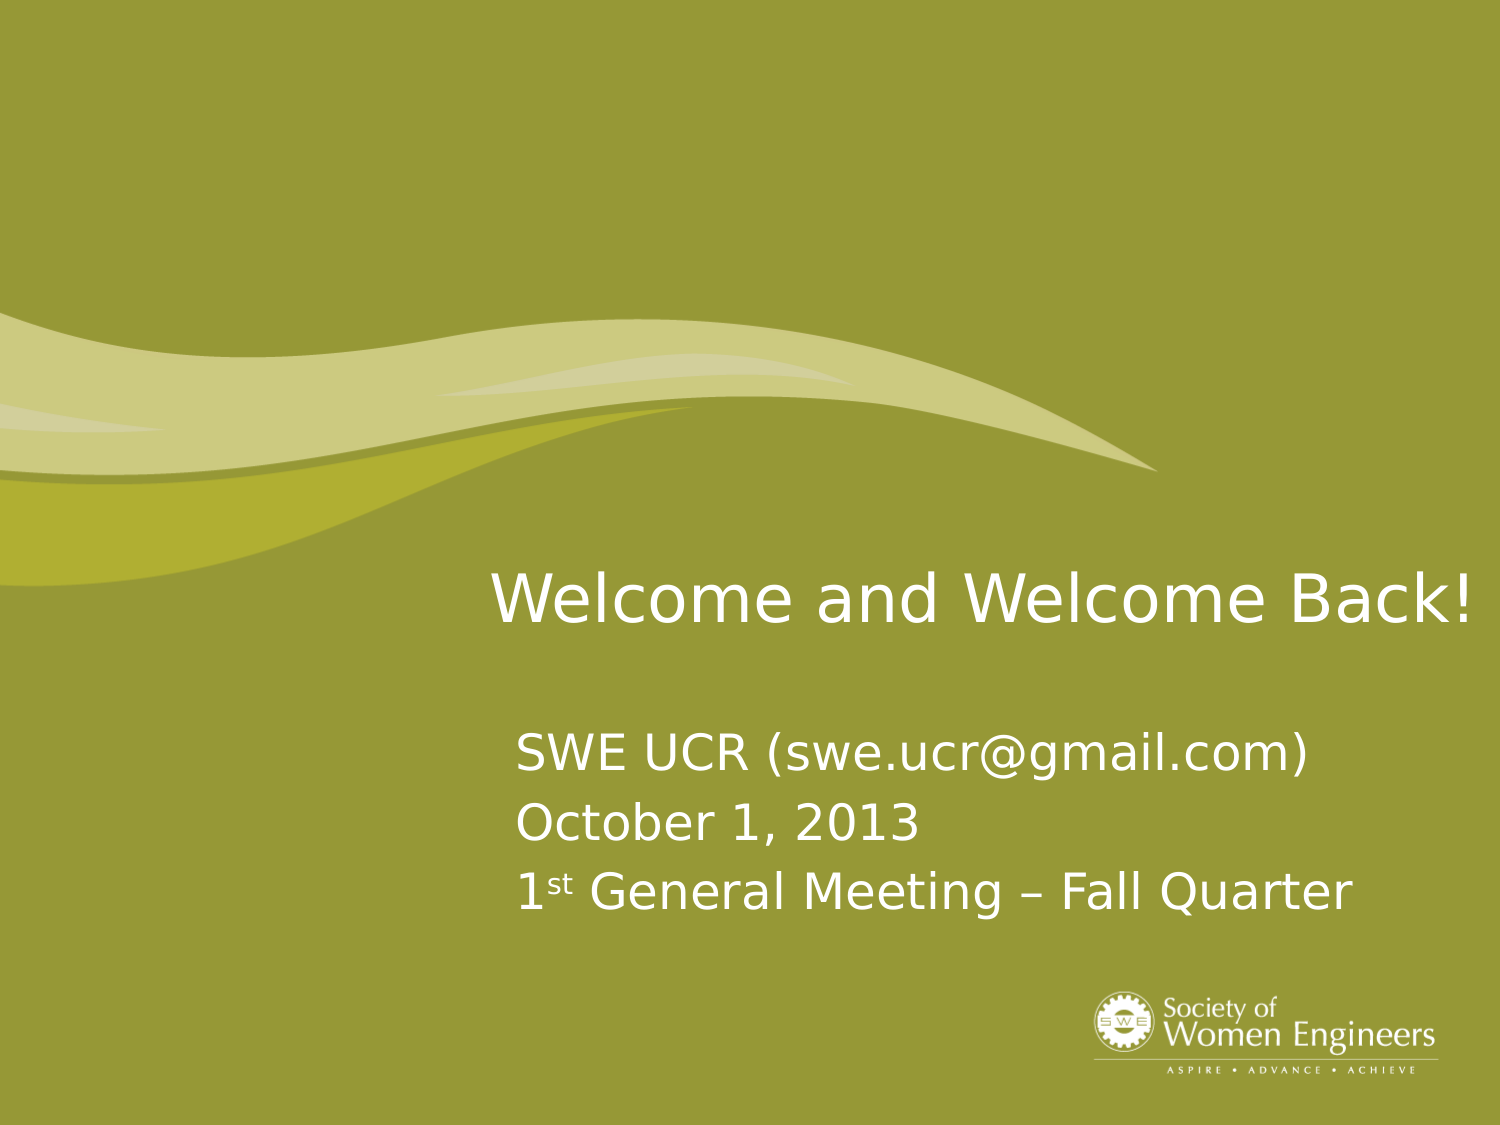

# Welcome and Welcome Back!
SWE UCR (swe.ucr@gmail.com)
October 1, 2013
1st General Meeting – Fall Quarter